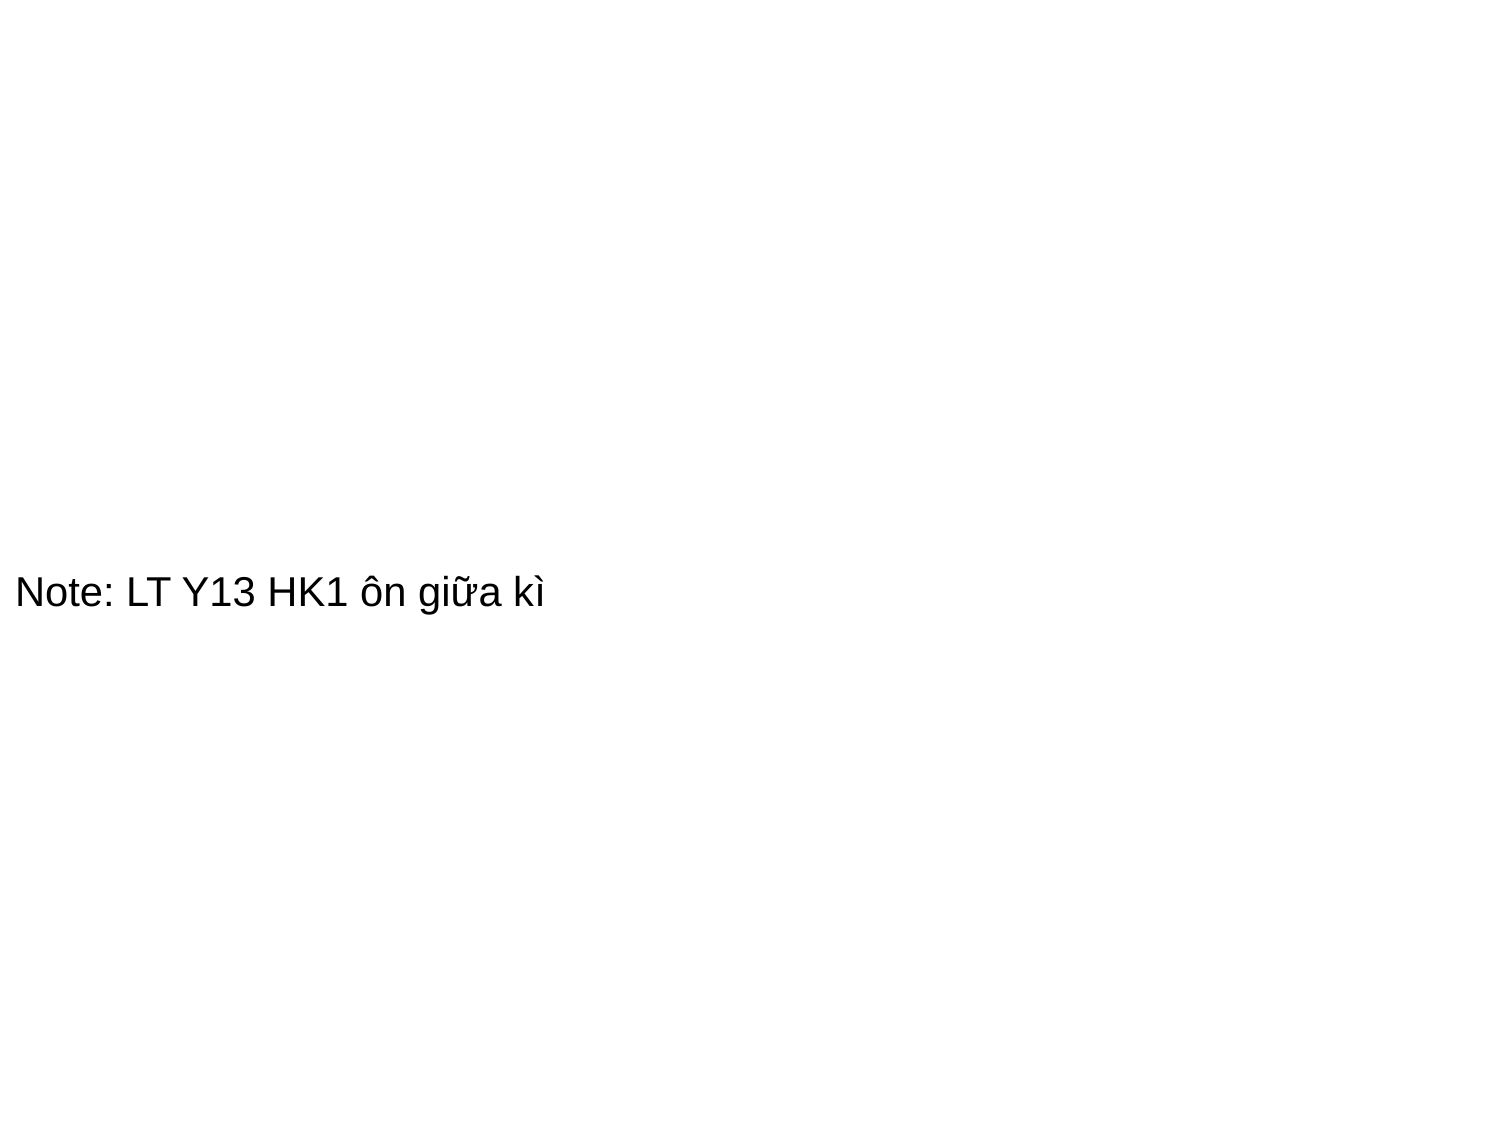

Note: LT Y13 HK1 ôn giữa kì